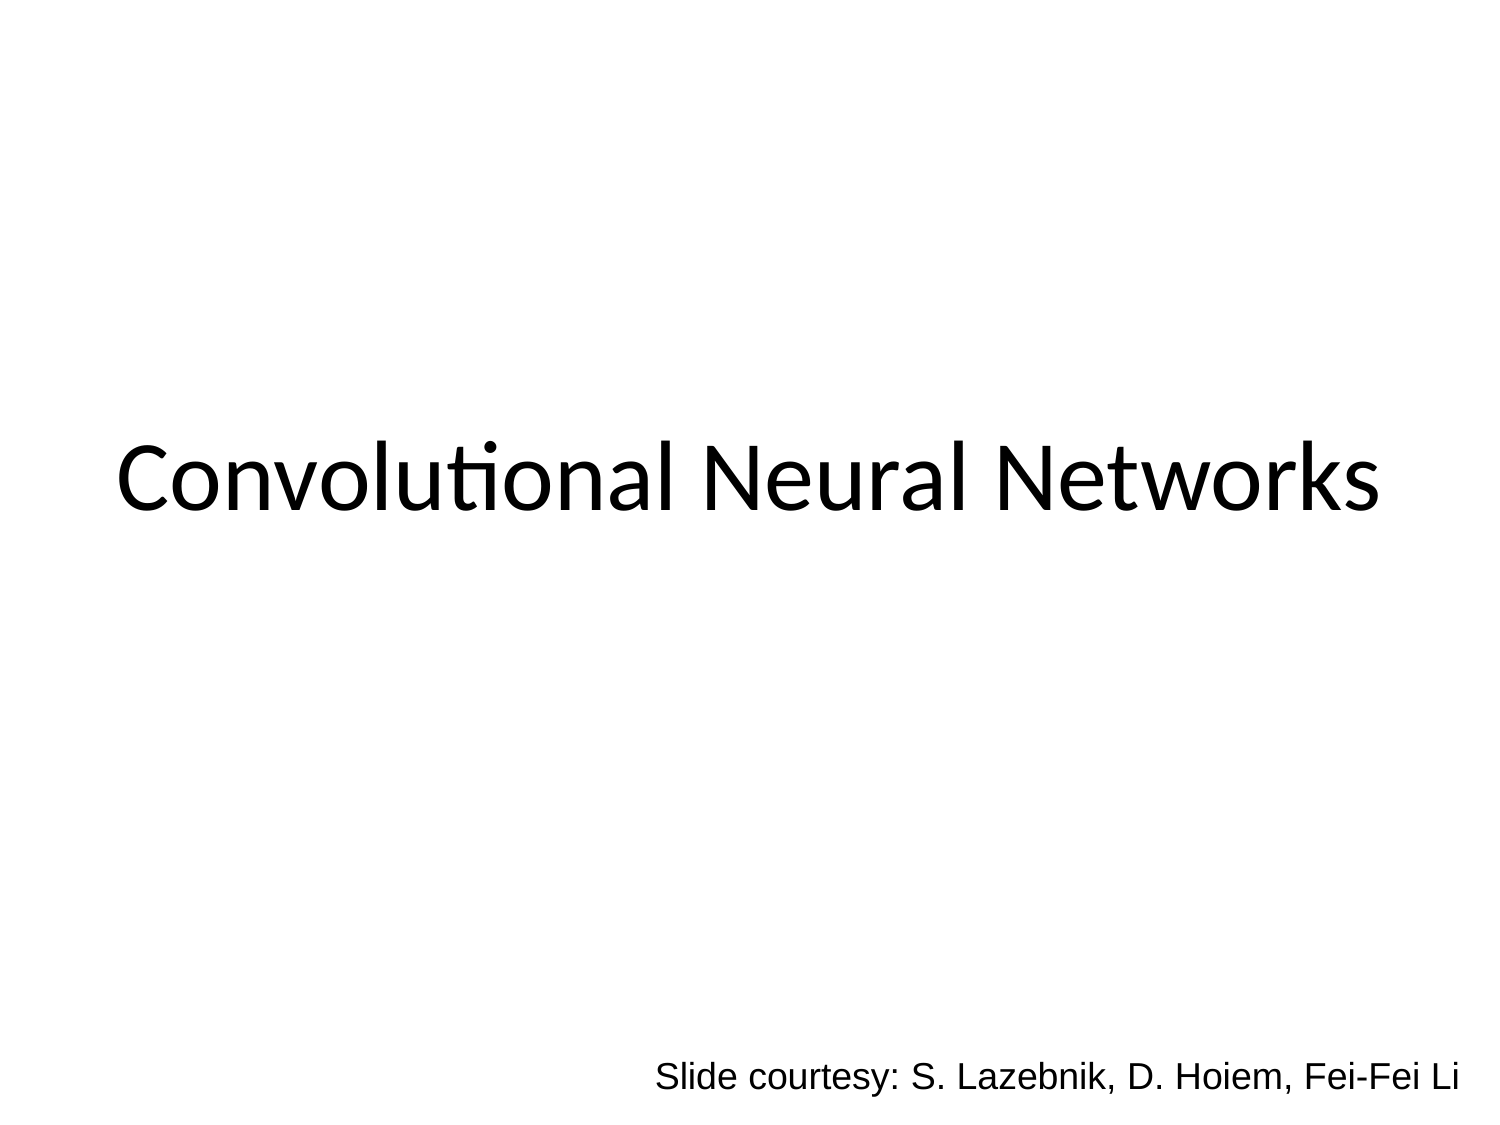

# Convolutional Neural Networks
Slide courtesy: S. Lazebnik, D. Hoiem, Fei-Fei Li